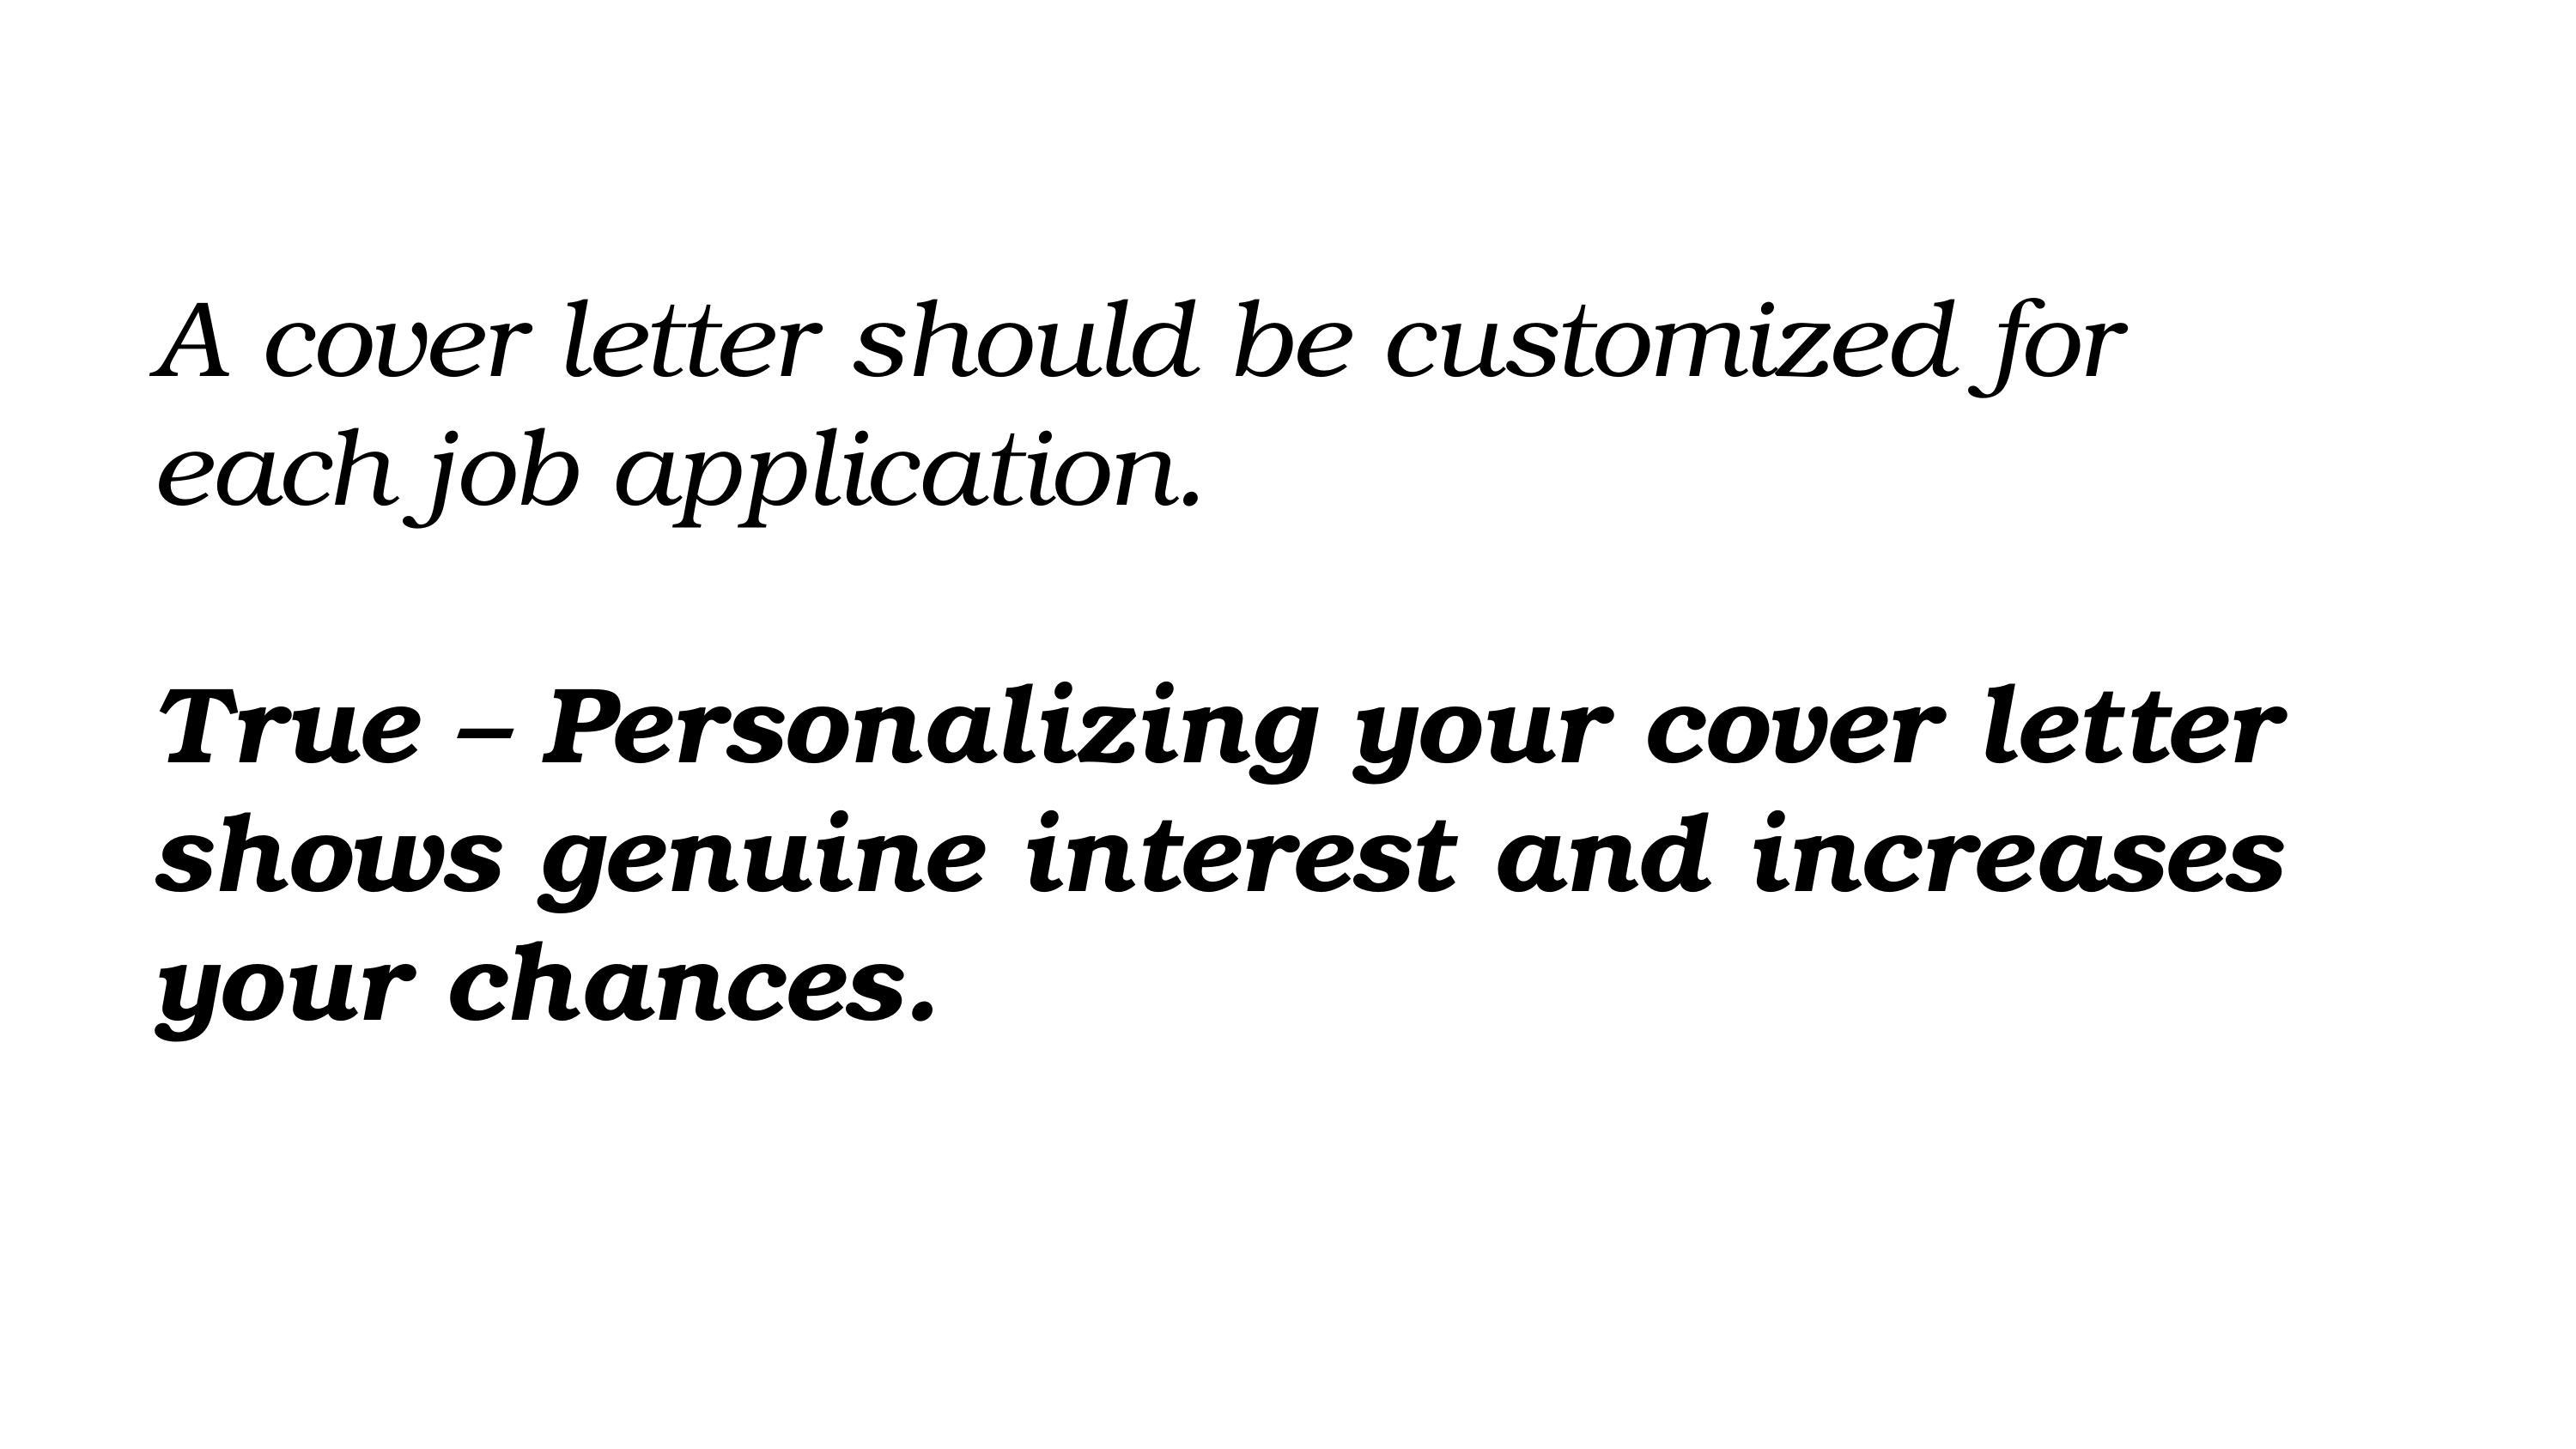

A cover letter should be customized for each job application.
True – Personalizing your cover letter shows genuine interest and increases your chances.